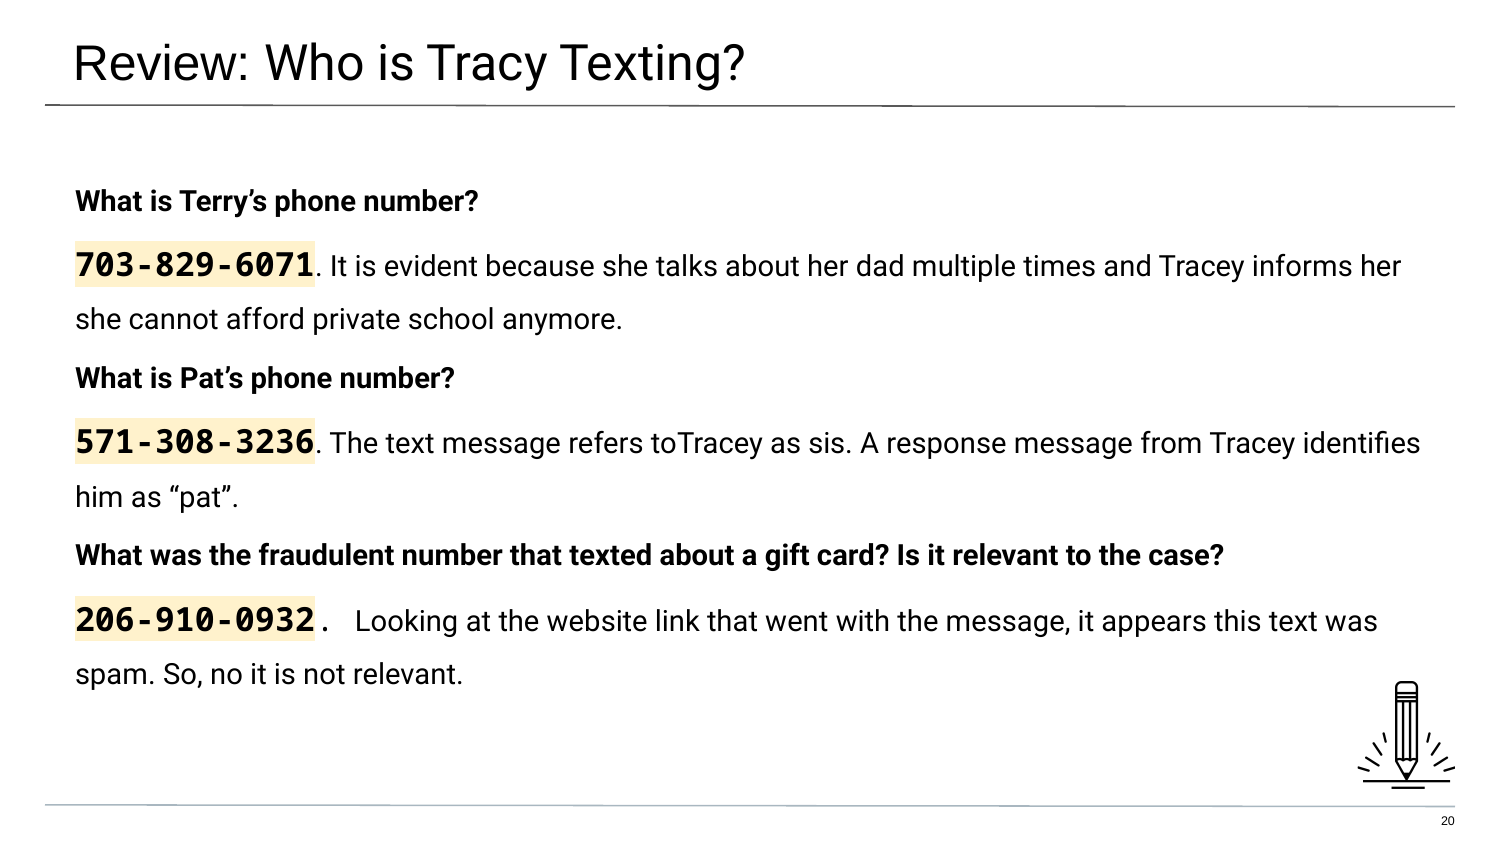

# Review: Who is Tracy Texting?

What is Terry’s phone number?
703-829-6071. It is evident because she talks about her dad multiple times and Tracey informs her she cannot afford private school anymore.
What is Pat’s phone number?
571-308-3236. The text message refers toTracey as sis. A response message from Tracey identifies him as “pat”.
What was the fraudulent number that texted about a gift card? Is it relevant to the case?
206-910-0932. Looking at the website link that went with the message, it appears this text was spam. So, no it is not relevant.

20